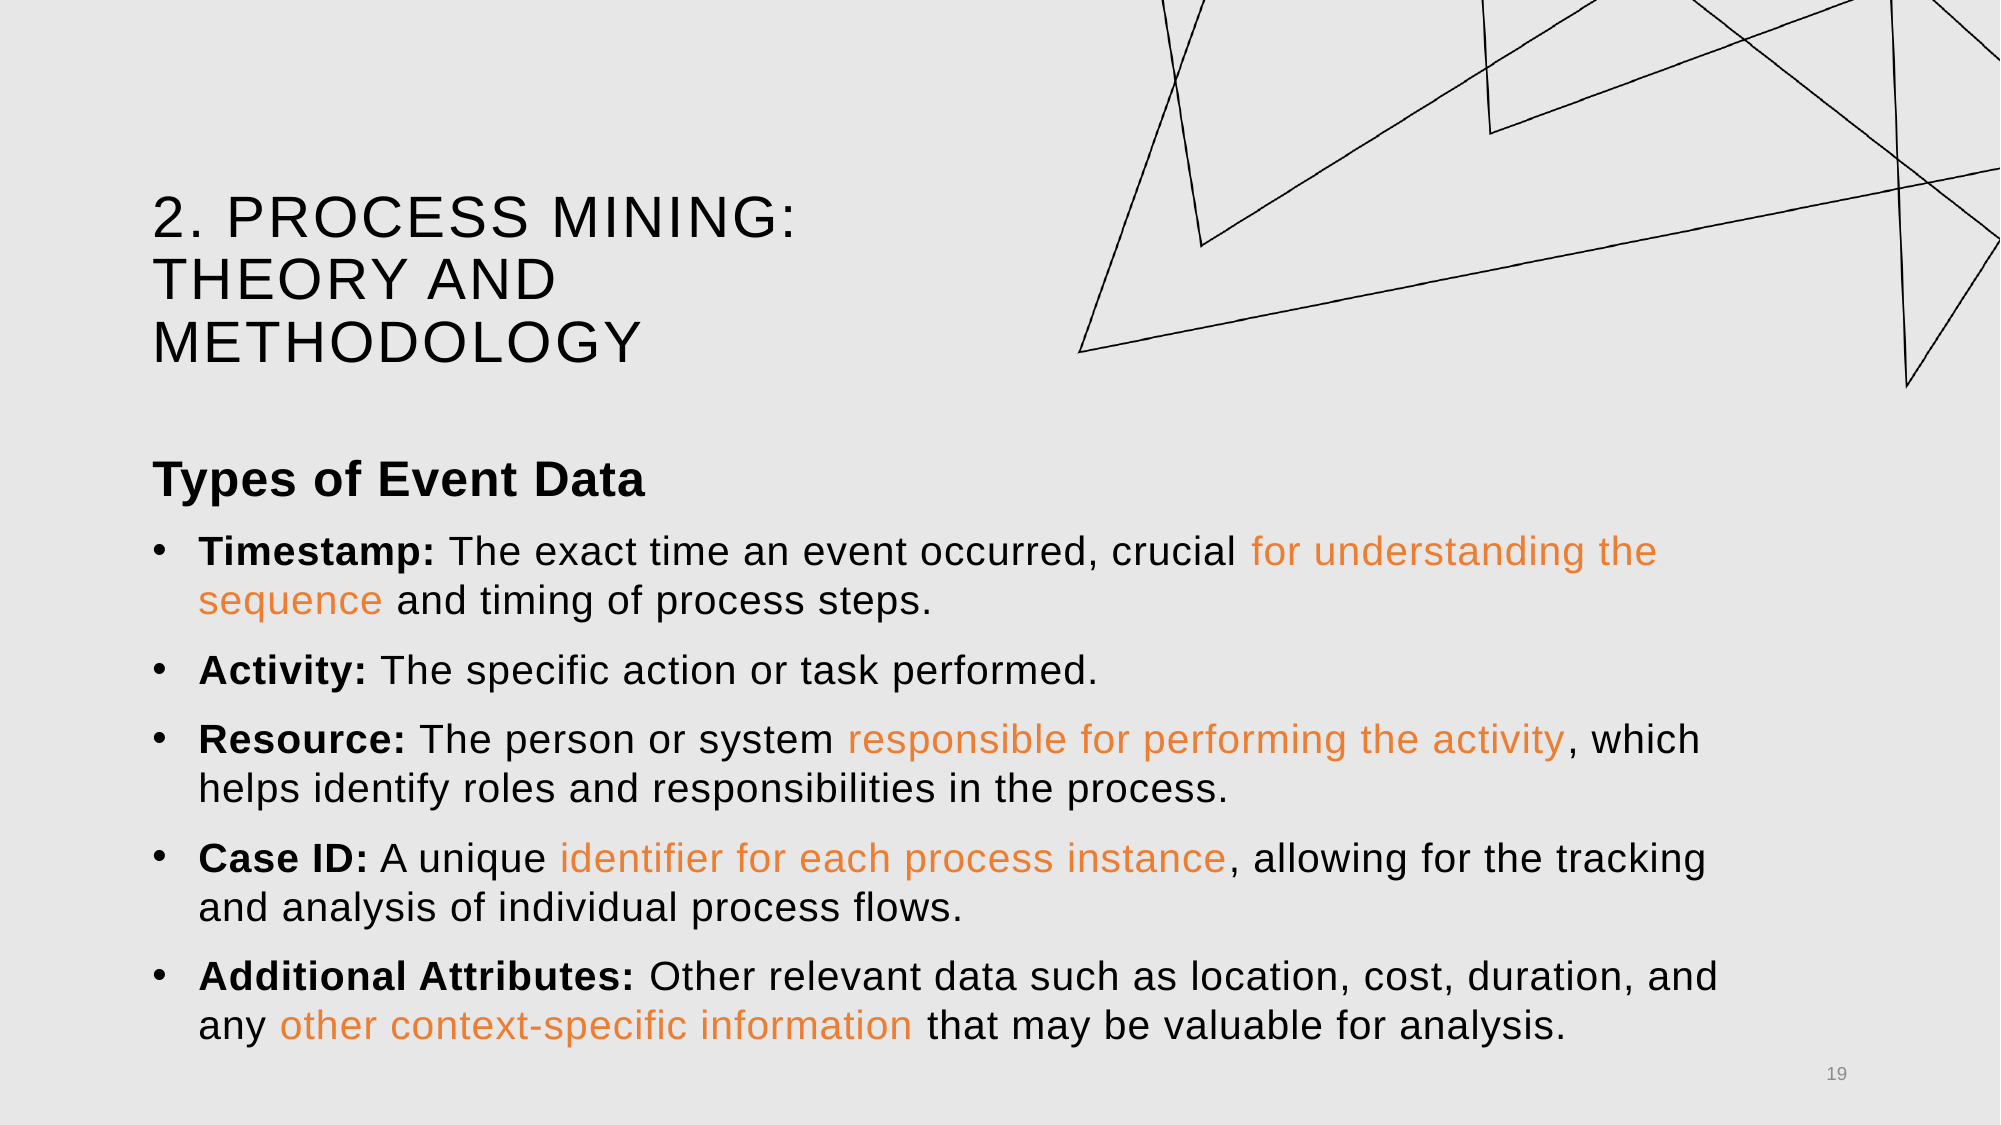

# 2. Process Mining: Theory and Methodology
Types of Event Data
Timestamp: The exact time an event occurred, crucial for understanding the sequence and timing of process steps.
Activity: The specific action or task performed.
Resource: The person or system responsible for performing the activity, which helps identify roles and responsibilities in the process.
Case ID: A unique identifier for each process instance, allowing for the tracking and analysis of individual process flows.
Additional Attributes: Other relevant data such as location, cost, duration, and any other context-specific information that may be valuable for analysis.

19